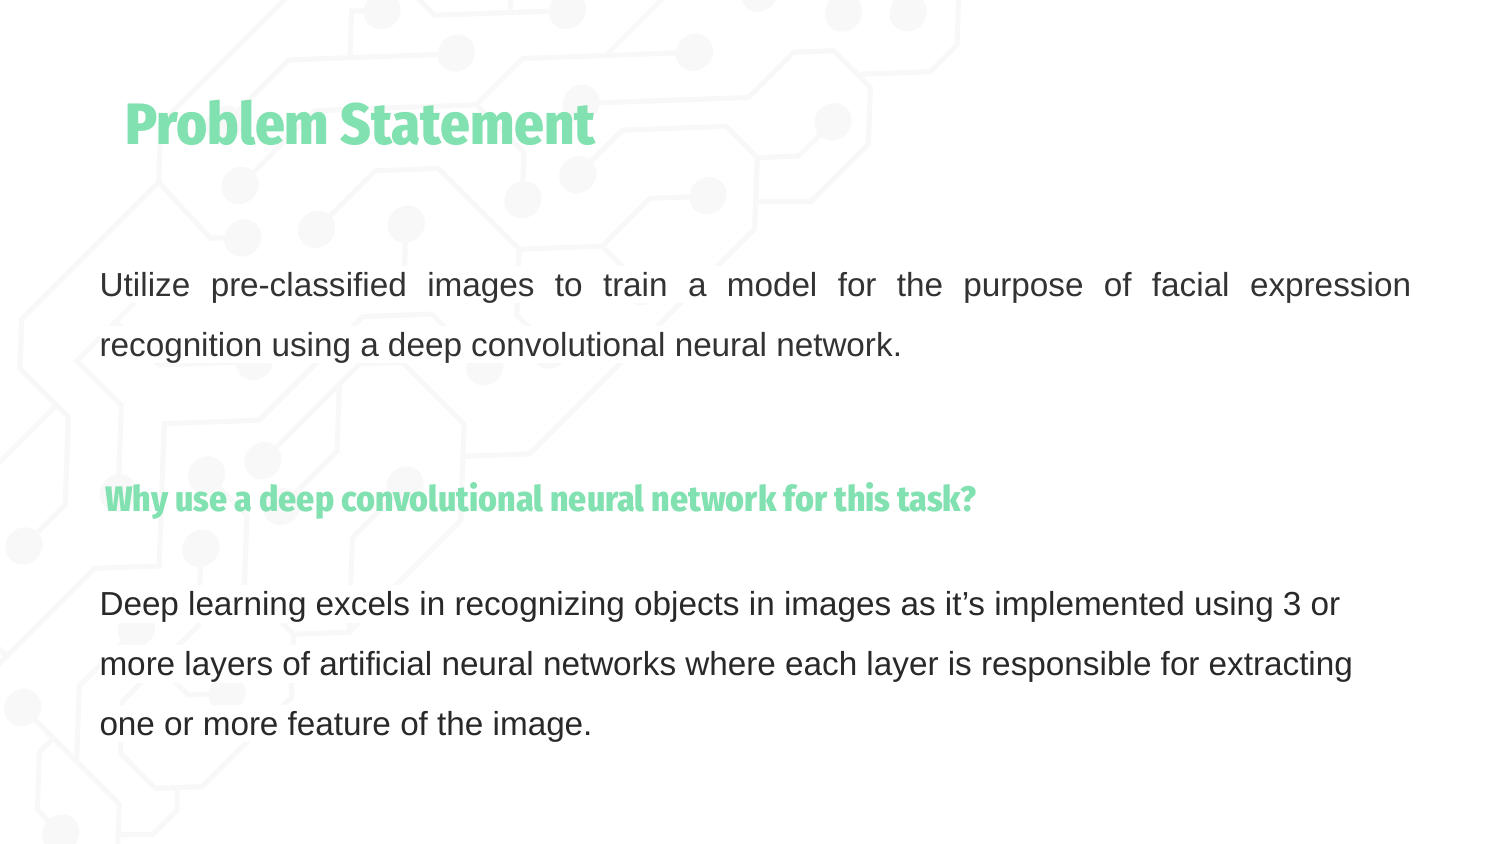

# Problem Statement
Utilize pre-classified images to train a model for the purpose of facial expression recognition using a deep convolutional neural network.
Why use a deep convolutional neural network for this task?
Deep learning excels in recognizing objects in images as it’s implemented using 3 or more layers of artificial neural networks where each layer is responsible for extracting one or more feature of the image.